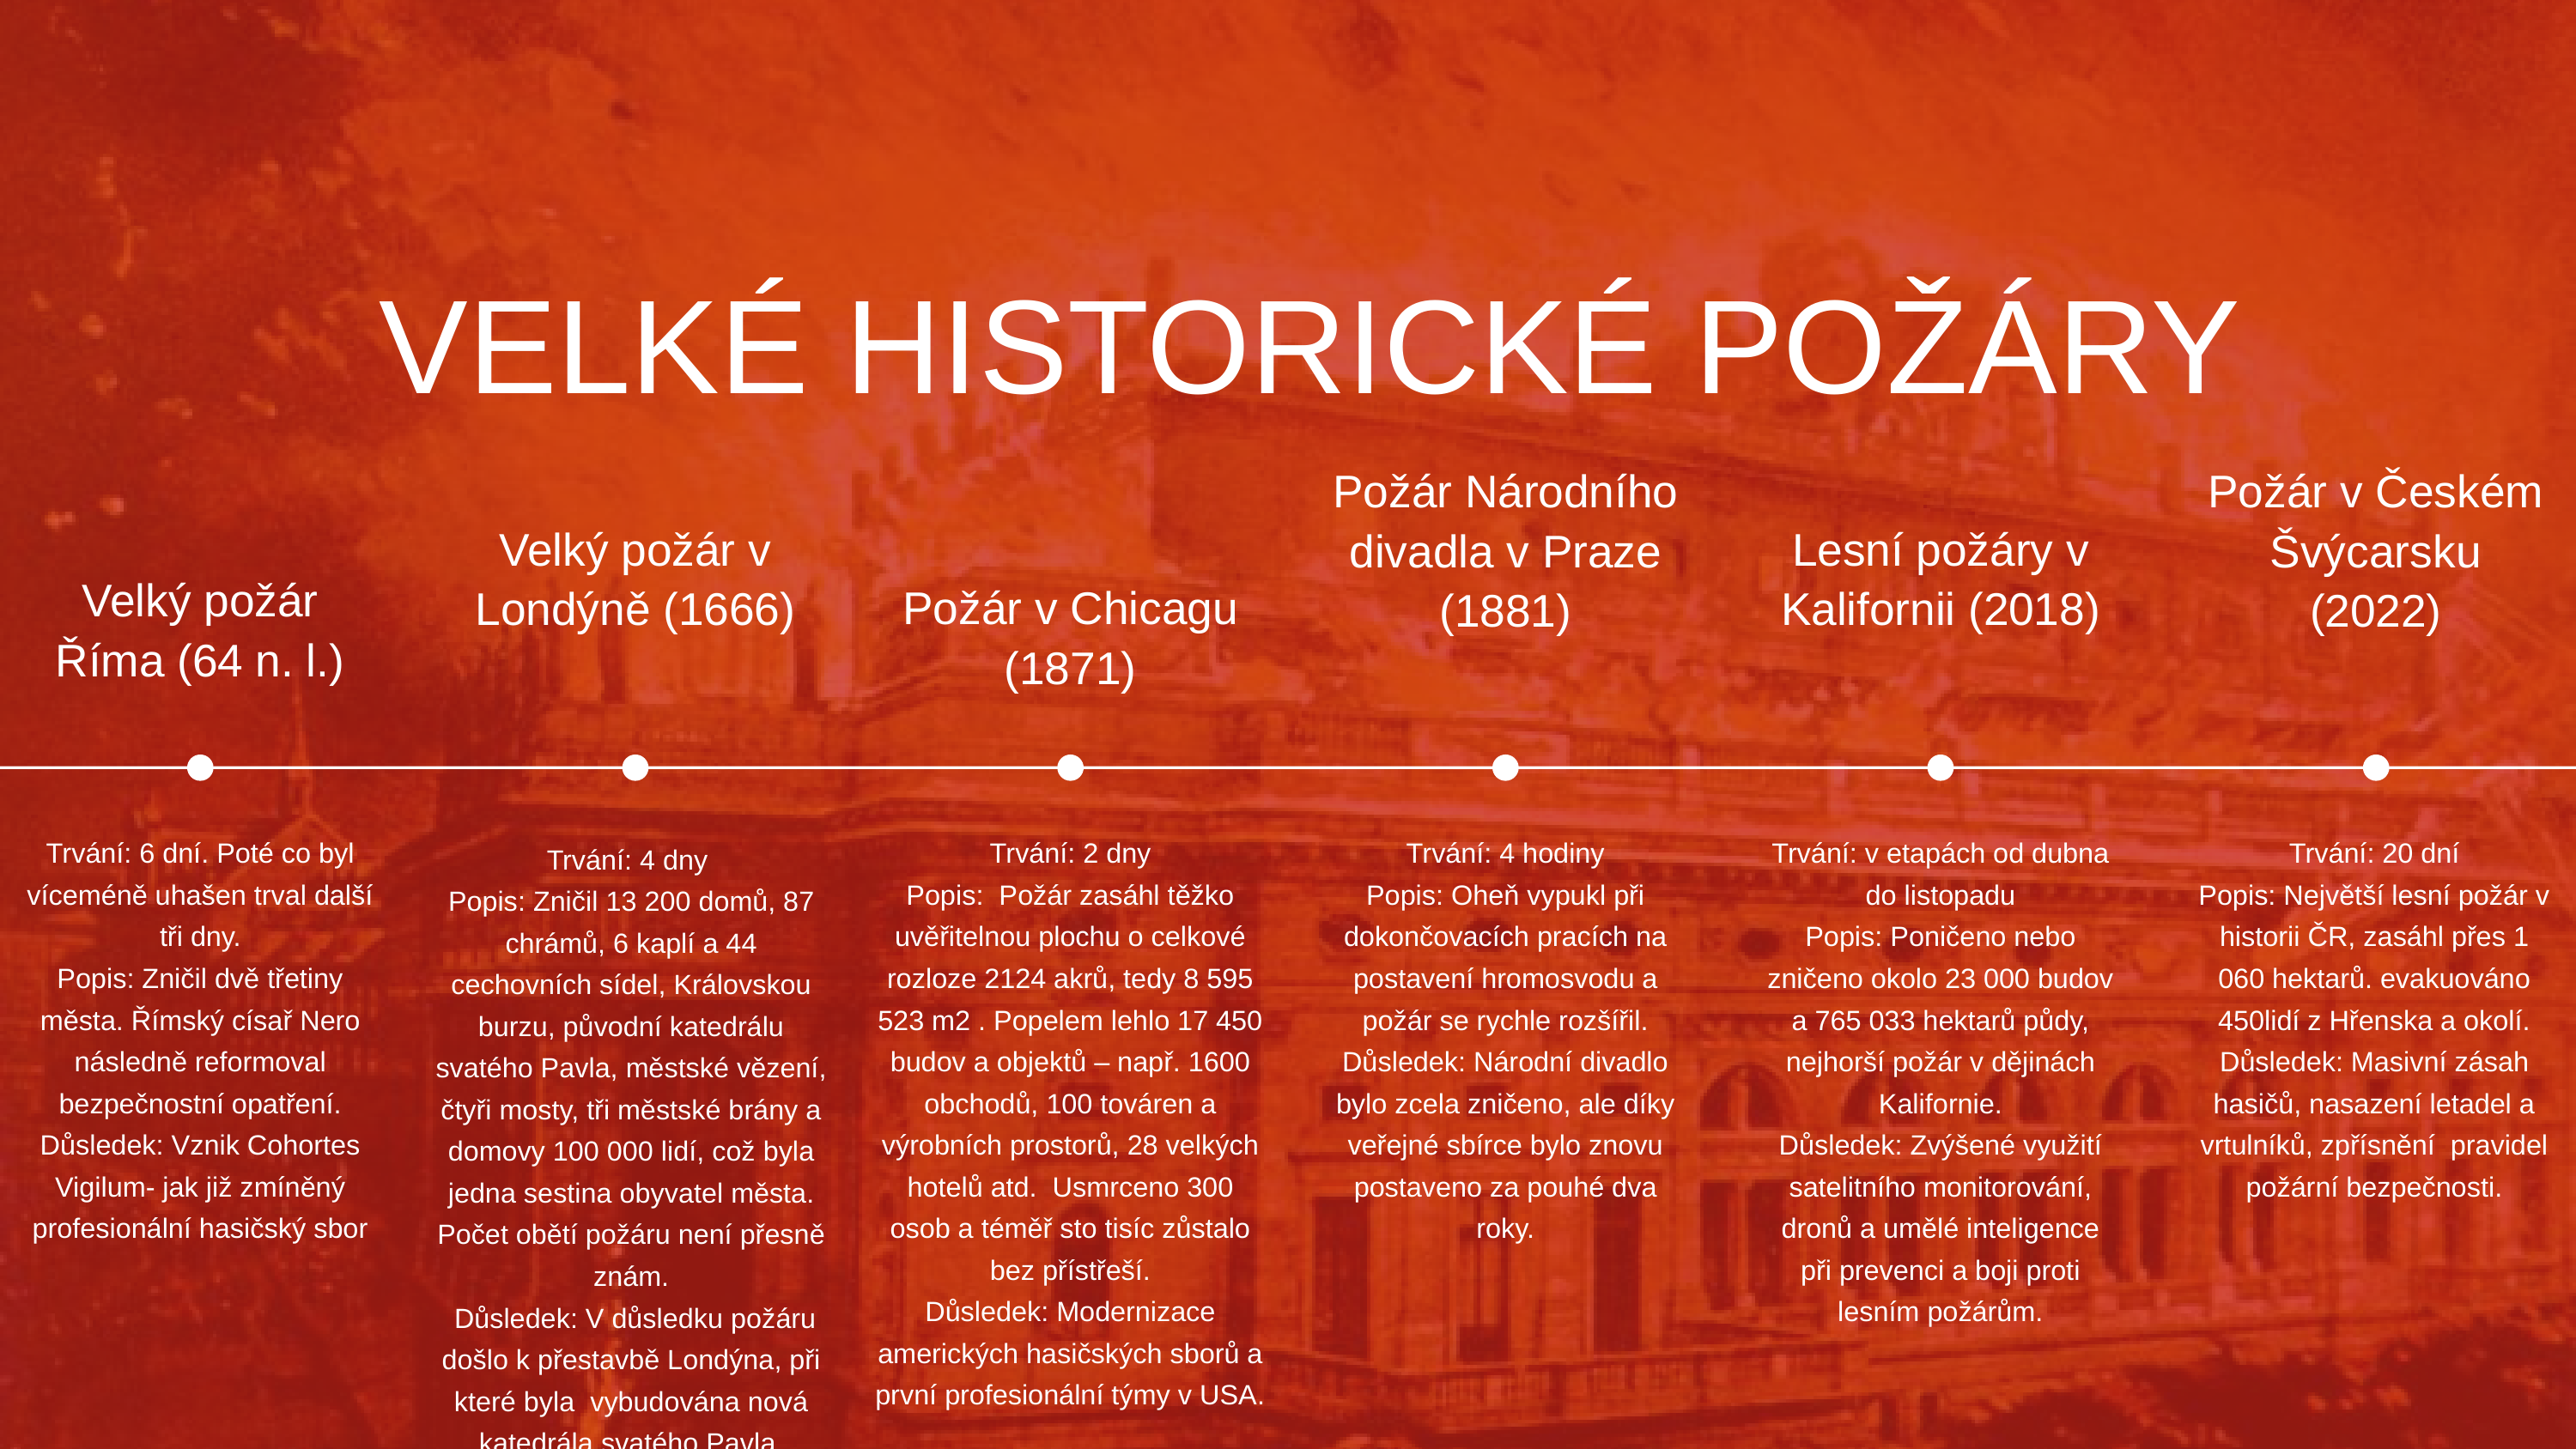

VELKÉ HISTORICKÉ POŽÁRY
Požár Národního divadla v Praze (1881)
Požár v Českém Švýcarsku (2022)
Velký požár v Londýně (1666)
Lesní požáry v Kalifornii (2018)
Velký požár Říma (64 n. l.)
Požár v Chicagu (1871)

Trvání: 6 dní. Poté co byl víceméně uhašen trval další tři dny.
Popis: Zničil dvě třetiny města. Římský císař Nero následně reformoval bezpečnostní opatření.
Důsledek: Vznik Cohortes Vigilum- jak již zmíněný profesionální hasičský sbor
Trvání: 4 dny
Popis: Zničil 13 200 domů, 87 chrámů, 6 kaplí a 44 cechovních sídel, Královskou burzu, původní katedrálu svatého Pavla, městské vězení, čtyři mosty, tři městské brány a domovy 100 000 lidí, což byla jedna sestina obyvatel města. Počet obětí požáru není přesně znám.
 Důsledek: V důsledku požáru došlo k přestavbě Londýna, při které byla  vybudována nová katedrála svatého Pavla.
Trvání: 2 dny
Popis:  Požár zasáhl těžko uvěřitelnou plochu o celkové rozloze 2124 akrů, tedy 8 595 523 m2 . Popelem lehlo 17 450 budov a objektů – např. 1600 obchodů, 100 továren a výrobních prostorů, 28 velkých hotelů atd.  Usmrceno 300 osob a téměř sto tisíc zůstalo bez přístřeší.
Důsledek: Modernizace amerických hasičských sborů a první profesionální týmy v USA.
Trvání: 4 hodiny
Popis: Oheň vypukl při dokončovacích pracích na postavení hromosvodu a požár se rychle rozšířil.
Důsledek: Národní divadlo bylo zcela zničeno, ale díky veřejné sbírce bylo znovu postaveno za pouhé dva roky.
Trvání: v etapách od dubna do listopadu
Popis: Poničeno nebo zničeno okolo 23 000 budov a 765 033 hektarů půdy, nejhorší požár v dějinách Kalifornie.
Důsledek: Zvýšené využití satelitního monitorování, dronů a umělé inteligence při prevenci a boji proti lesním požárům.
Trvání: 20 dní
Popis: Největší lesní požár v historii ČR, zasáhl přes 1 060 hektarů. evakuováno 450lidí z Hřenska a okolí.
Důsledek: Masivní zásah hasičů, nasazení letadel a vrtulníků, zpřísnění  pravidel požární bezpečnosti.